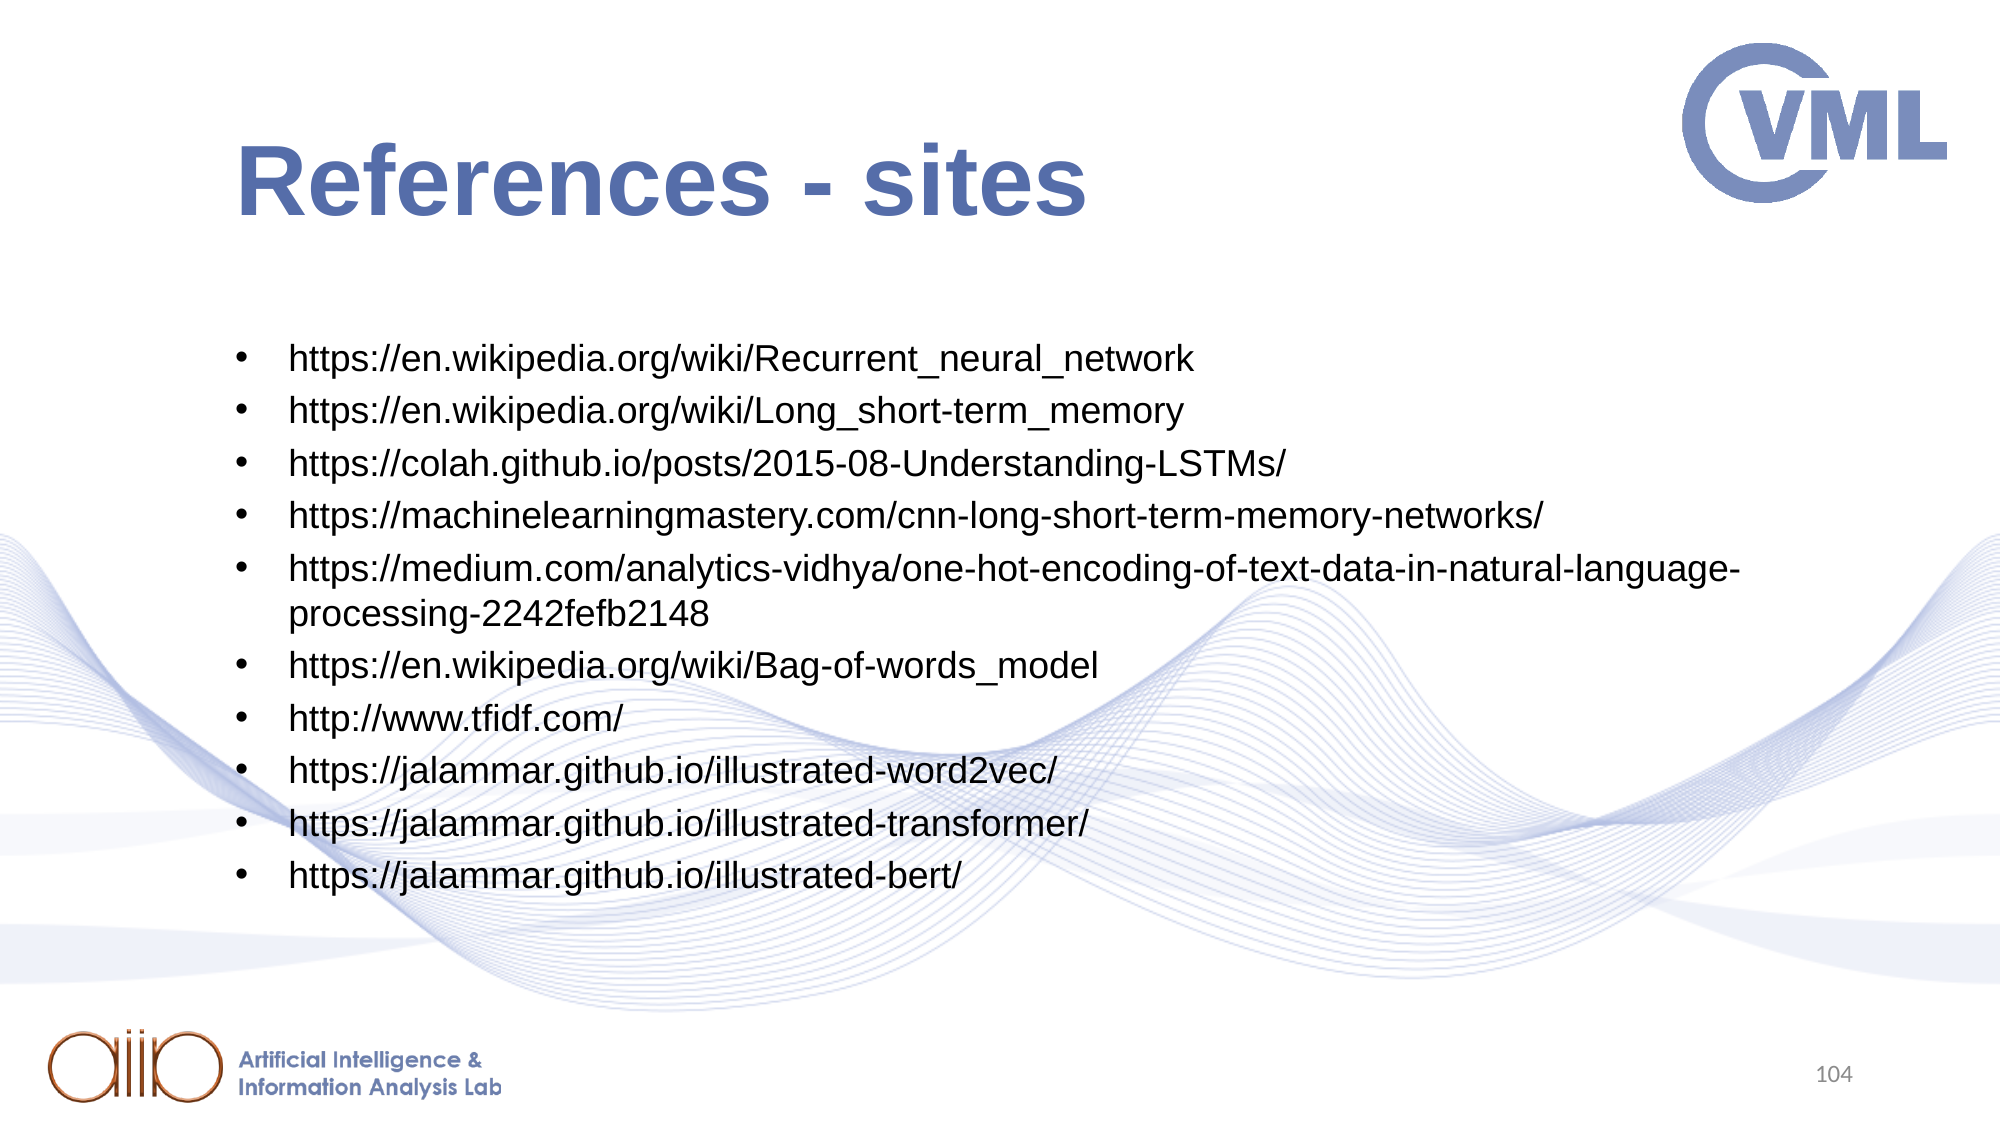

# References - sites
https://en.wikipedia.org/wiki/Recurrent_neural_network
https://en.wikipedia.org/wiki/Long_short-term_memory
https://colah.github.io/posts/2015-08-Understanding-LSTMs/
https://machinelearningmastery.com/cnn-long-short-term-memory-networks/
https://medium.com/analytics-vidhya/one-hot-encoding-of-text-data-in-natural-language-processing-2242fefb2148
https://en.wikipedia.org/wiki/Bag-of-words_model
http://www.tfidf.com/
https://jalammar.github.io/illustrated-word2vec/
https://jalammar.github.io/illustrated-transformer/
https://jalammar.github.io/illustrated-bert/

104